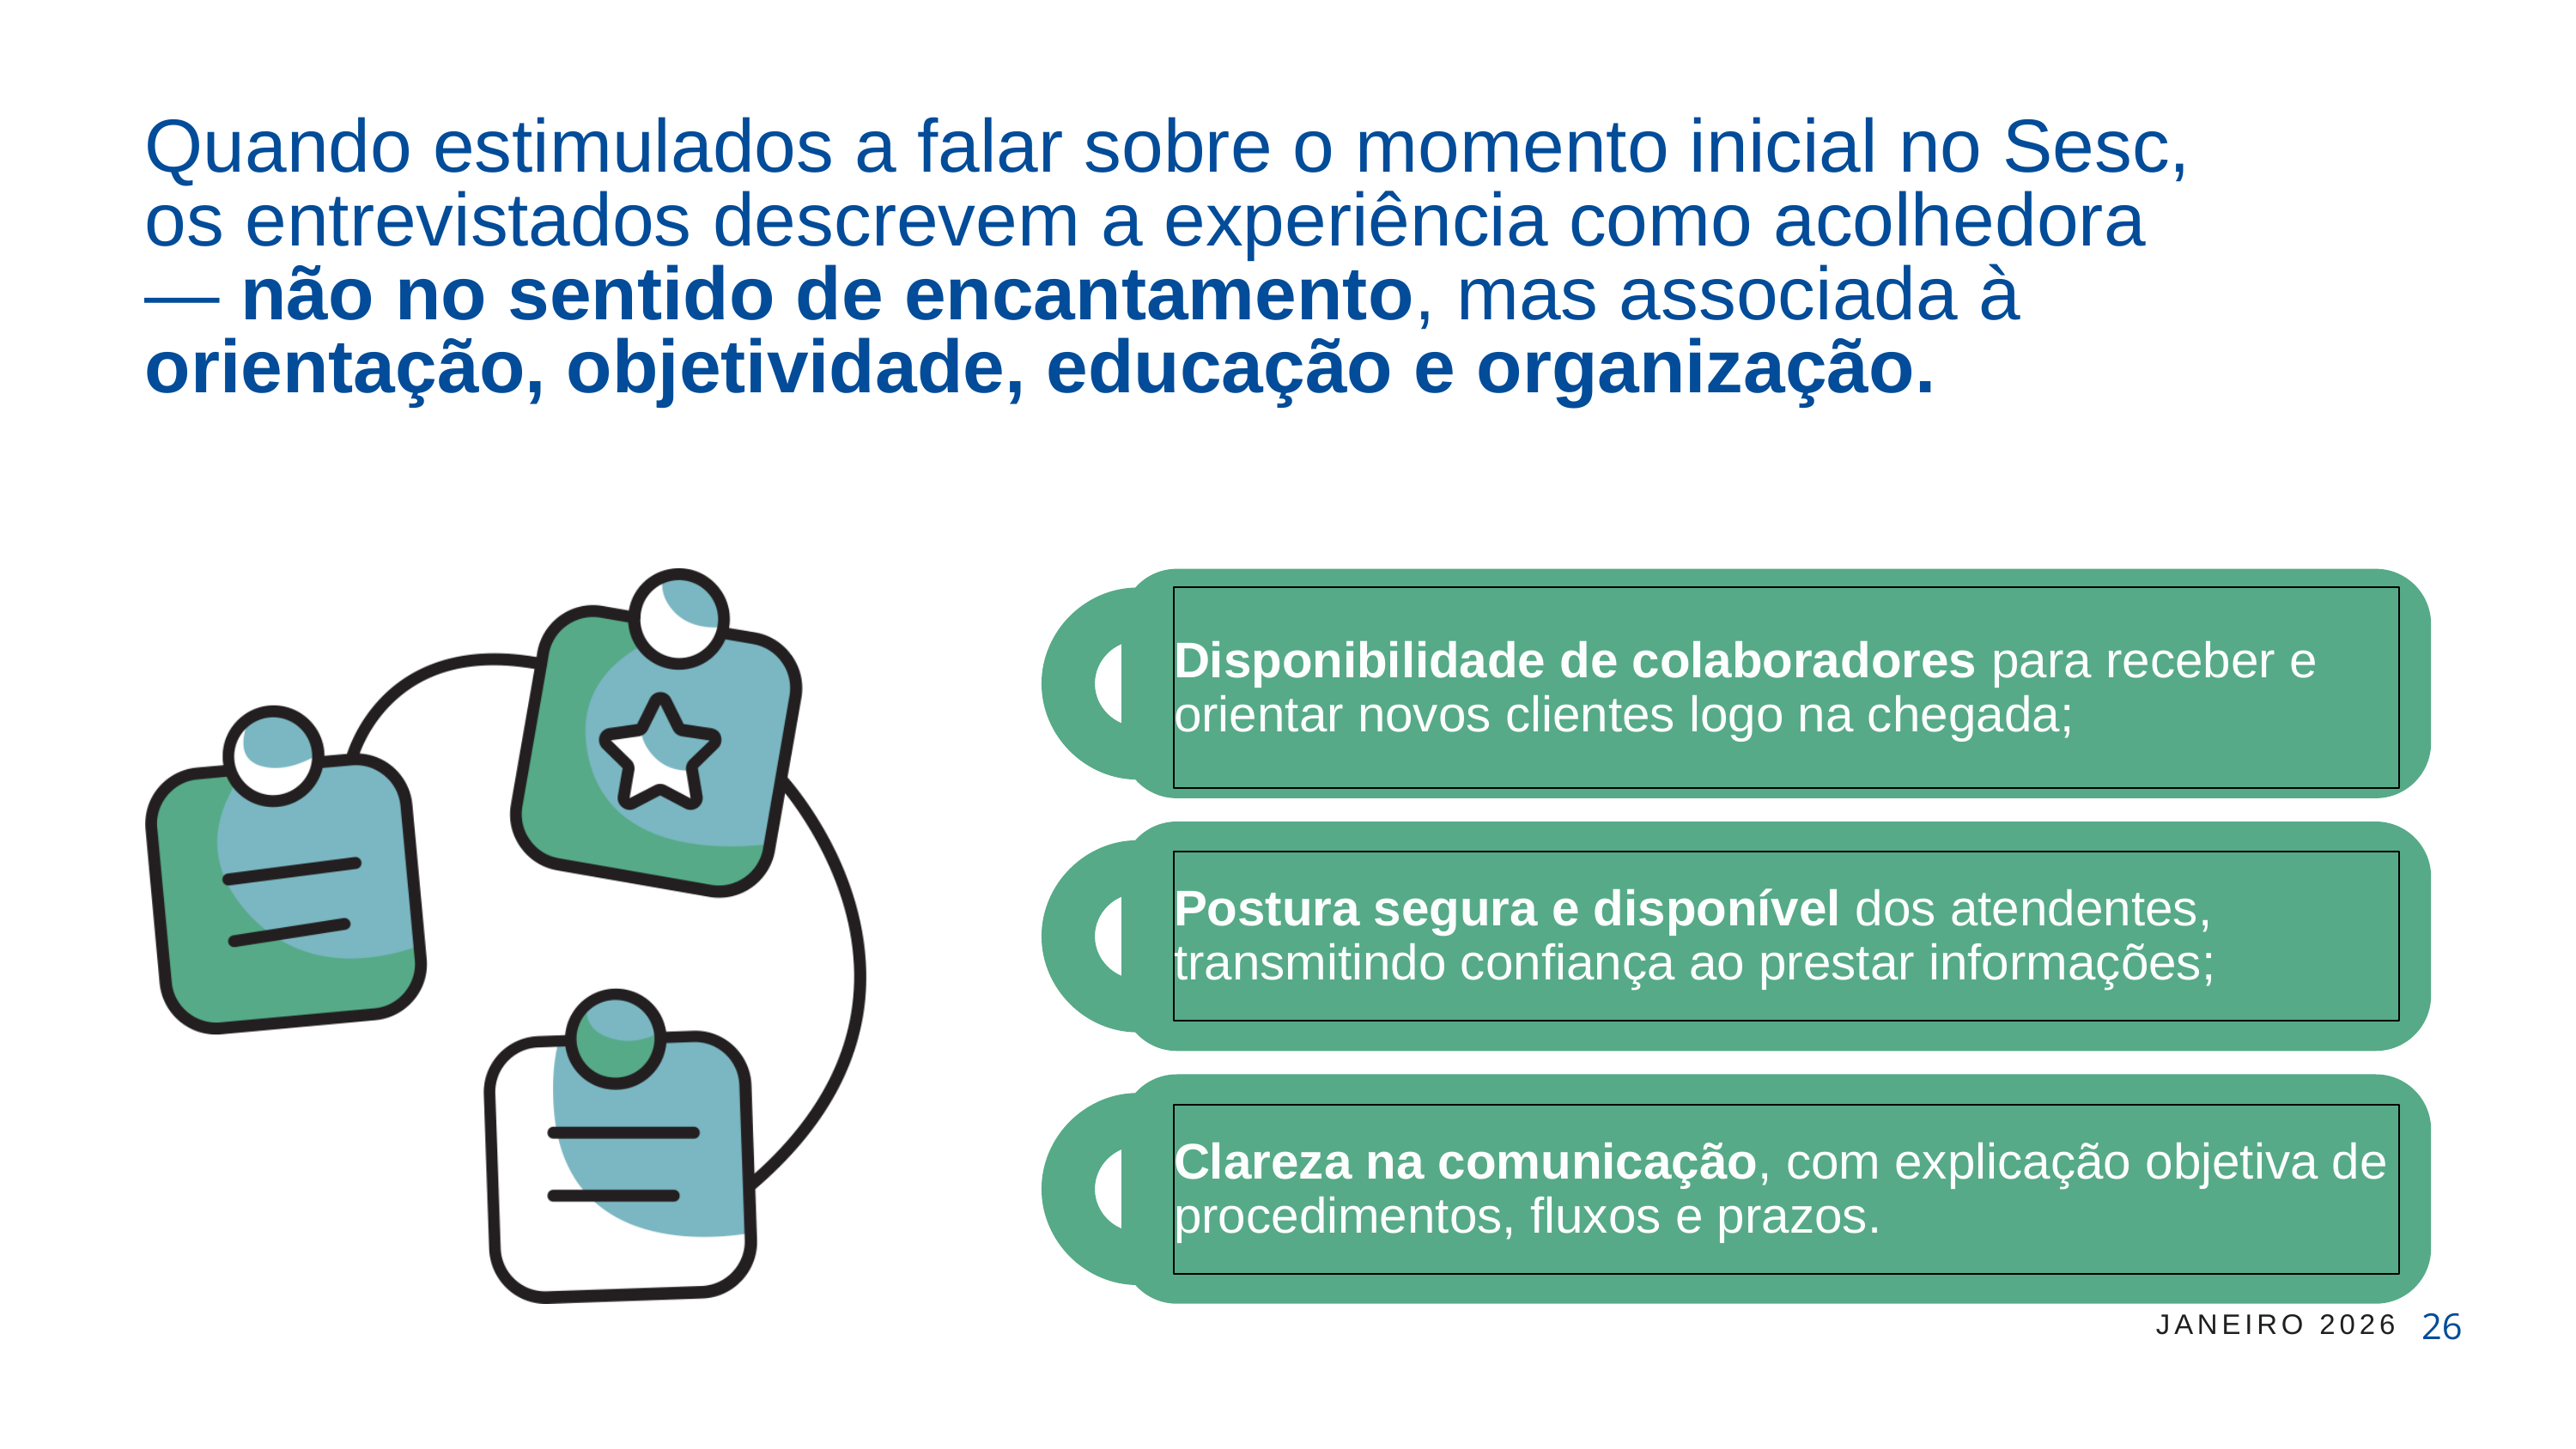

Quando estimulados a falar sobre o momento inicial no Sesc, os entrevistados descrevem a experiência como acolhedora — não no sentido de encantamento, mas associada à orientação, objetividade, educação e organização.

Disponibilidade de colaboradores para receber e orientar novos clientes logo na chegada;

Postura segura e disponível dos atendentes, transmitindo confiança ao prestar informações;

Clareza na comunicação, com explicação objetiva de procedimentos, fluxos e prazos.

26
JANEIRO 2026